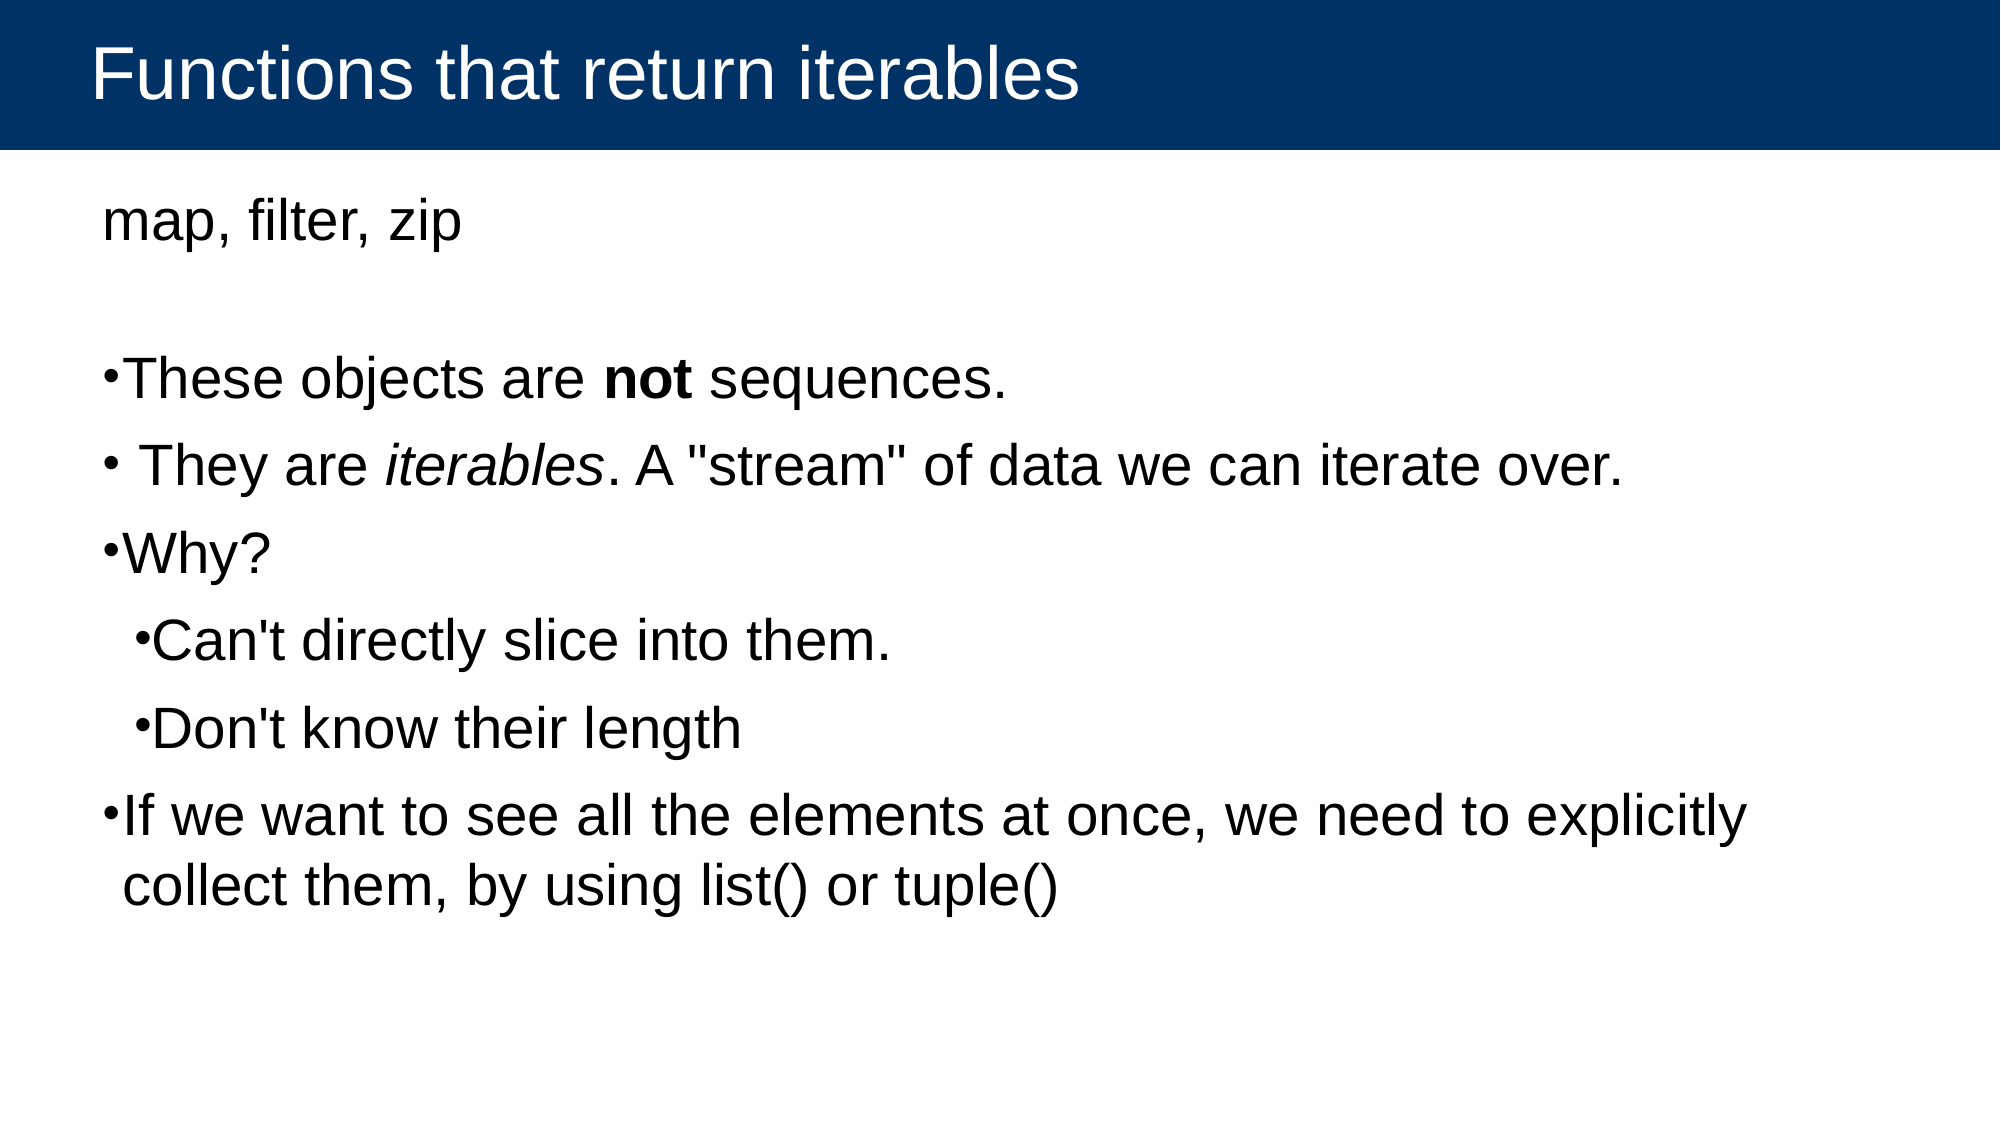

# Functions that return iterables
map, filter, zip
These objects are not sequences.
 They are iterables. A "stream" of data we can iterate over.
Why?
Can't directly slice into them.
Don't know their length
If we want to see all the elements at once, we need to explicitly collect them, by using list() or tuple()